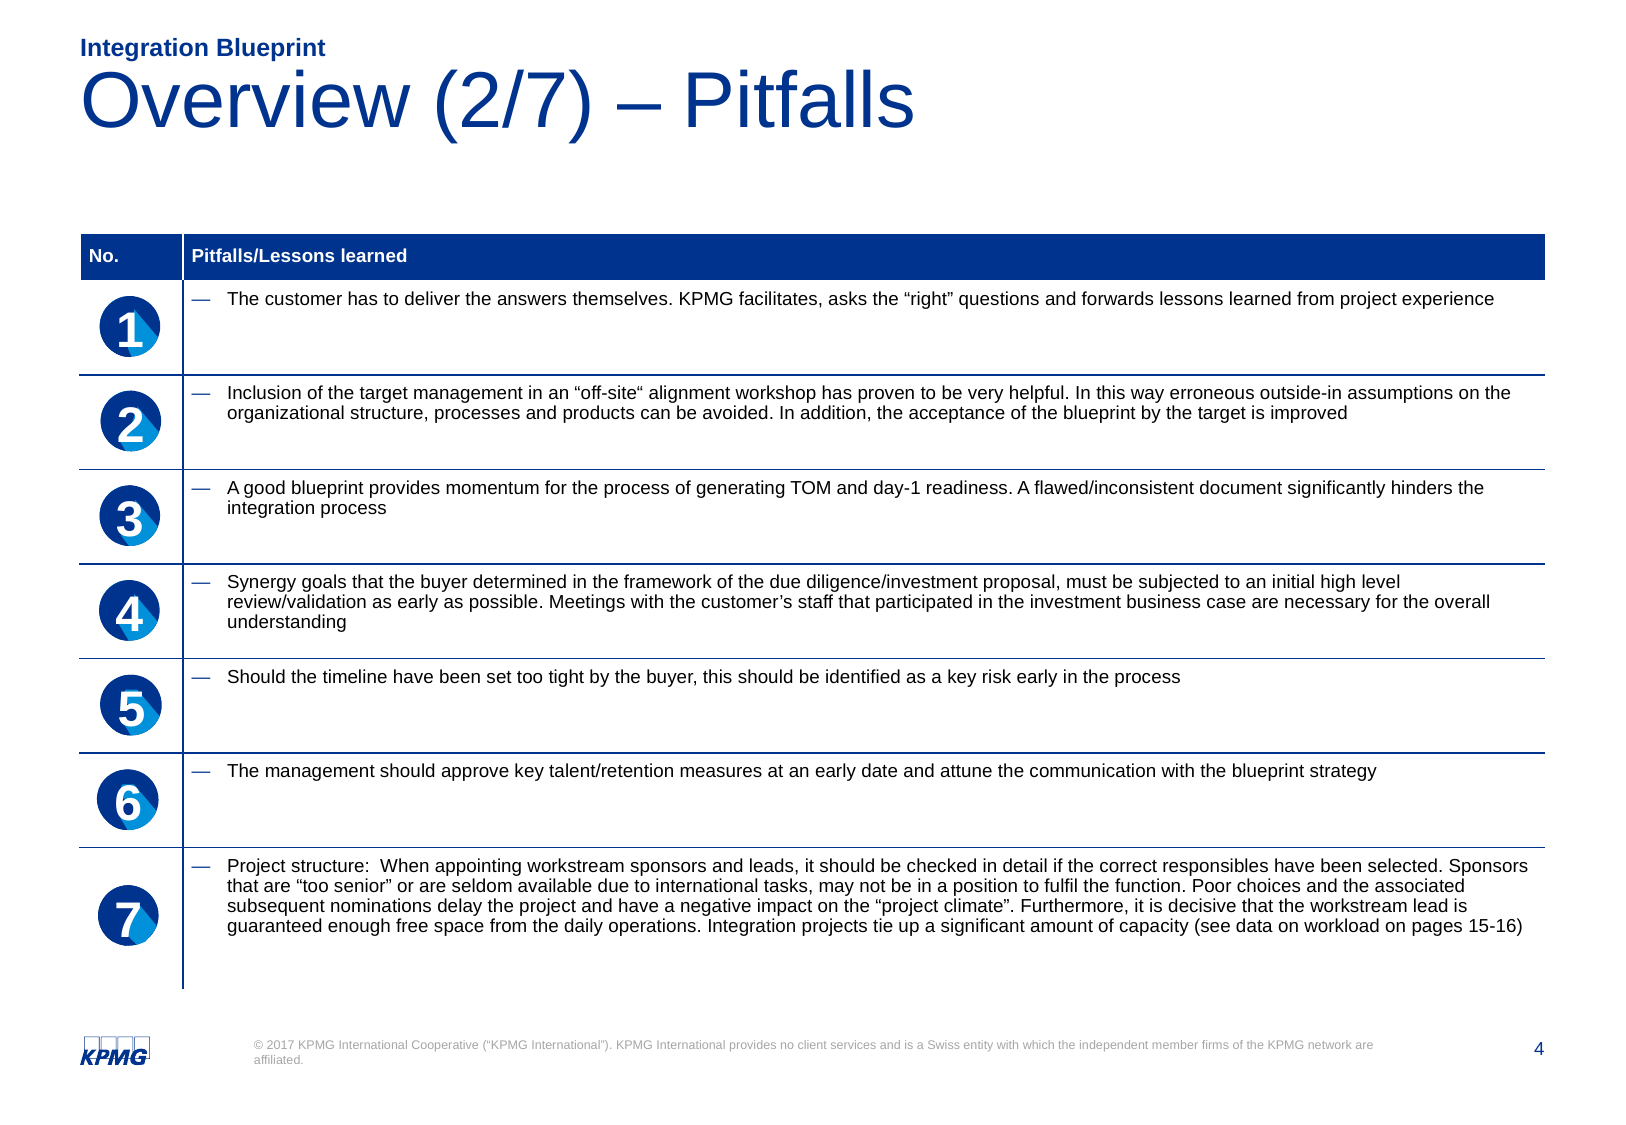

Integration Blueprint
# Overview (2/7) – Pitfalls
| No. | Pitfalls/Lessons learned |
| --- | --- |
|  | The customer has to deliver the answers themselves. KPMG facilitates, asks the “right” questions and forwards lessons learned from project experience |
|  | Inclusion of the target management in an “off-site“ alignment workshop has proven to be very helpful. In this way erroneous outside-in assumptions on the organizational structure, processes and products can be avoided. In addition, the acceptance of the blueprint by the target is improved |
|  | A good blueprint provides momentum for the process of generating TOM and day-1 readiness. A flawed/inconsistent document significantly hinders the integration process |
|  | Synergy goals that the buyer determined in the framework of the due diligence/investment proposal, must be subjected to an initial high level review/validation as early as possible. Meetings with the customer’s staff that participated in the investment business case are necessary for the overall understanding |
|  | Should the timeline have been set too tight by the buyer, this should be identified as a key risk early in the process |
|  | The management should approve key talent/retention measures at an early date and attune the communication with the blueprint strategy |
|  | Project structure: When appointing workstream sponsors and leads, it should be checked in detail if the correct responsibles have been selected. Sponsors that are “too senior” or are seldom available due to international tasks, may not be in a position to fulfil the function. Poor choices and the associated subsequent nominations delay the project and have a negative impact on the “project climate”. Furthermore, it is decisive that the workstream lead is guaranteed enough free space from the daily operations. Integration projects tie up a significant amount of capacity (see data on workload on pages 15-16) |
1

2

3

4

5

6

7